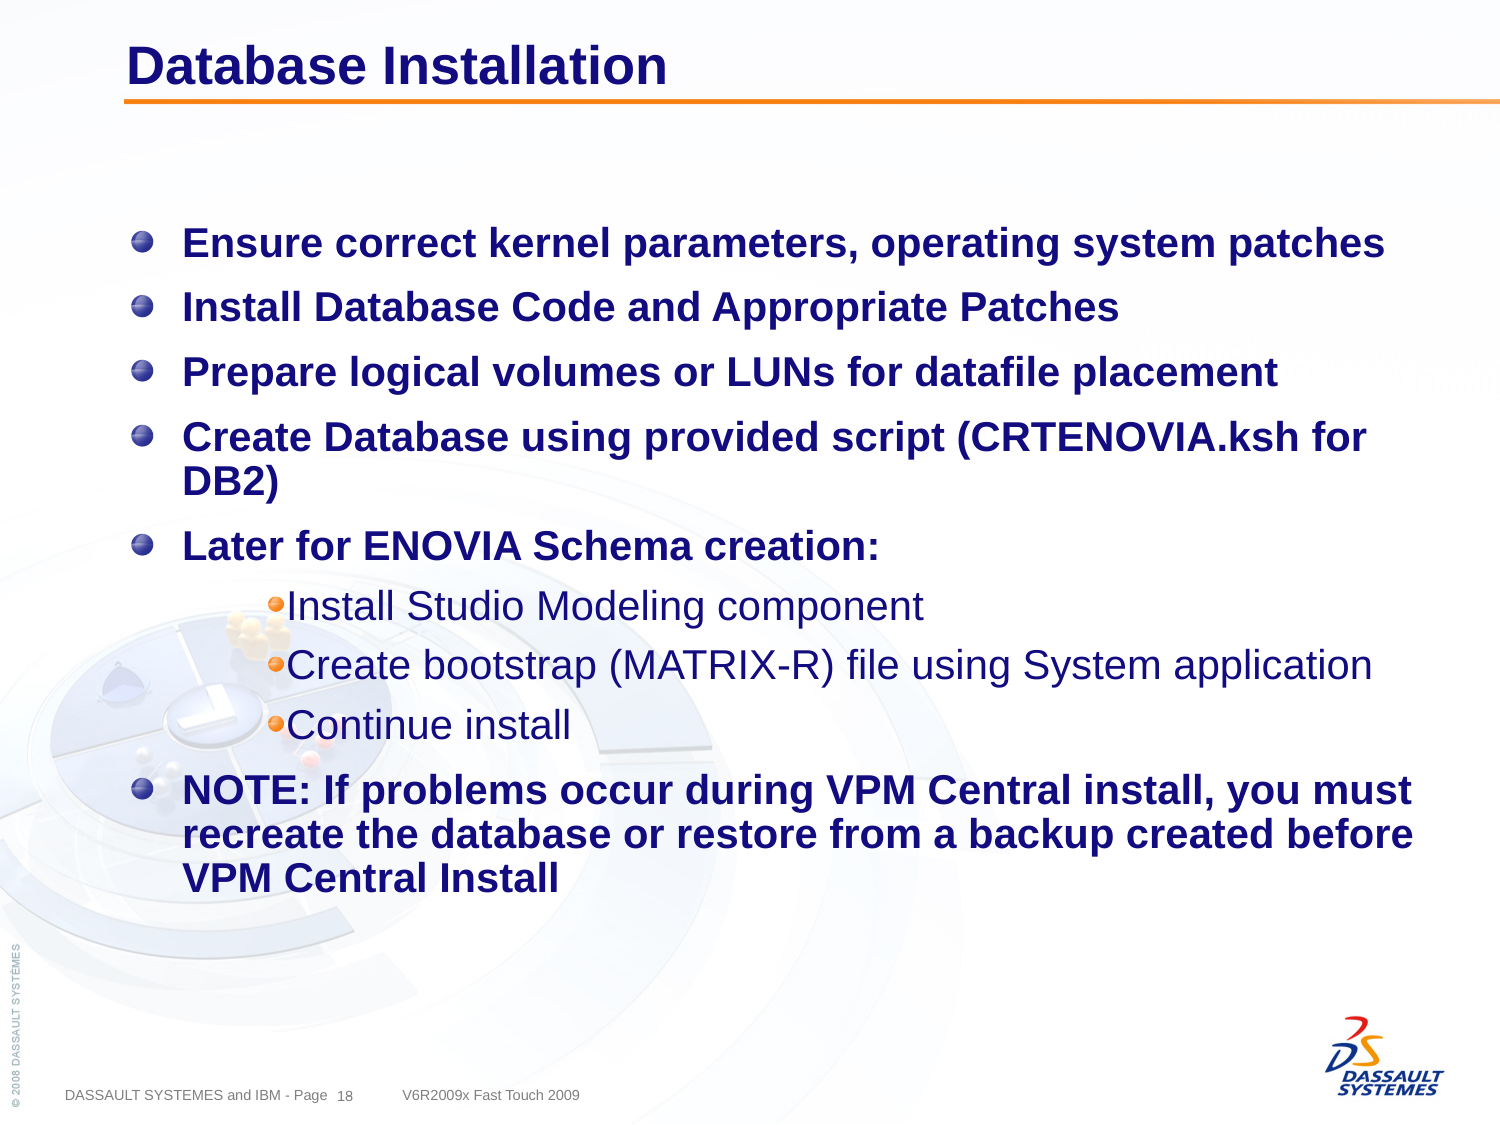

# Database Installation
Ensure correct kernel parameters, operating system patches
Install Database Code and Appropriate Patches
Prepare logical volumes or LUNs for datafile placement
Create Database using provided script (CRTENOVIA.ksh for DB2)
Later for ENOVIA Schema creation:
Install Studio Modeling component
Create bootstrap (MATRIX-R) file using System application
Continue install
NOTE: If problems occur during VPM Central install, you must recreate the database or restore from a backup created before VPM Central Install